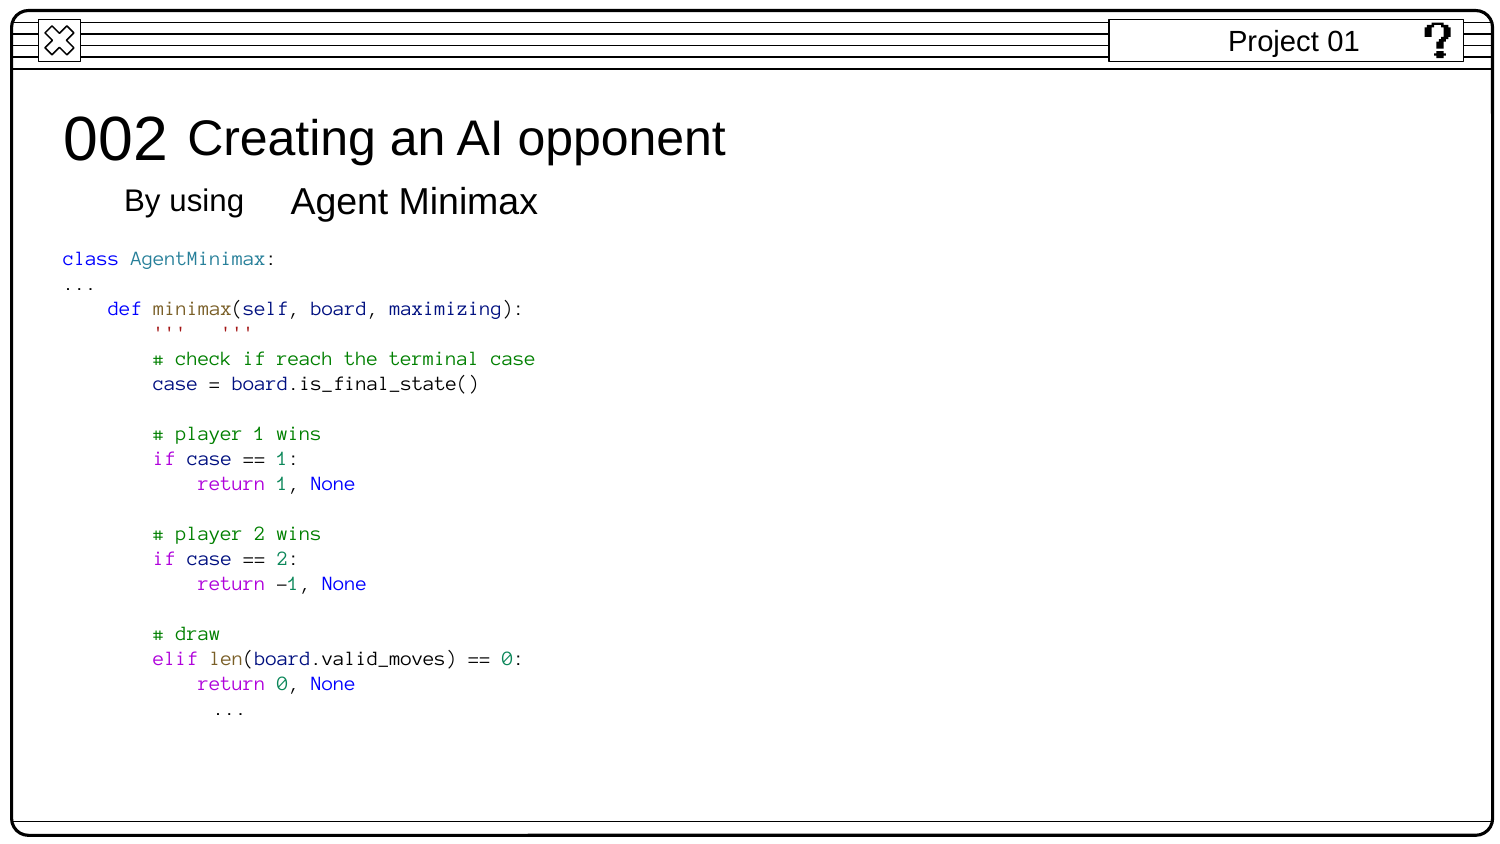

Project 01
002
Creating an AI opponent
Agent Minimax
By using
class AgentMinimax:
...
    def minimax(self, board, maximizing):
        '''   '''
        # check if reach the terminal case
        case = board.is_final_state()

        # player 1 wins
        if case == 1:
            return 1, None

        # player 2 wins
        if case == 2:
            return -1, None

        # draw
        elif len(board.valid_moves) == 0:
            return 0, None
        	...